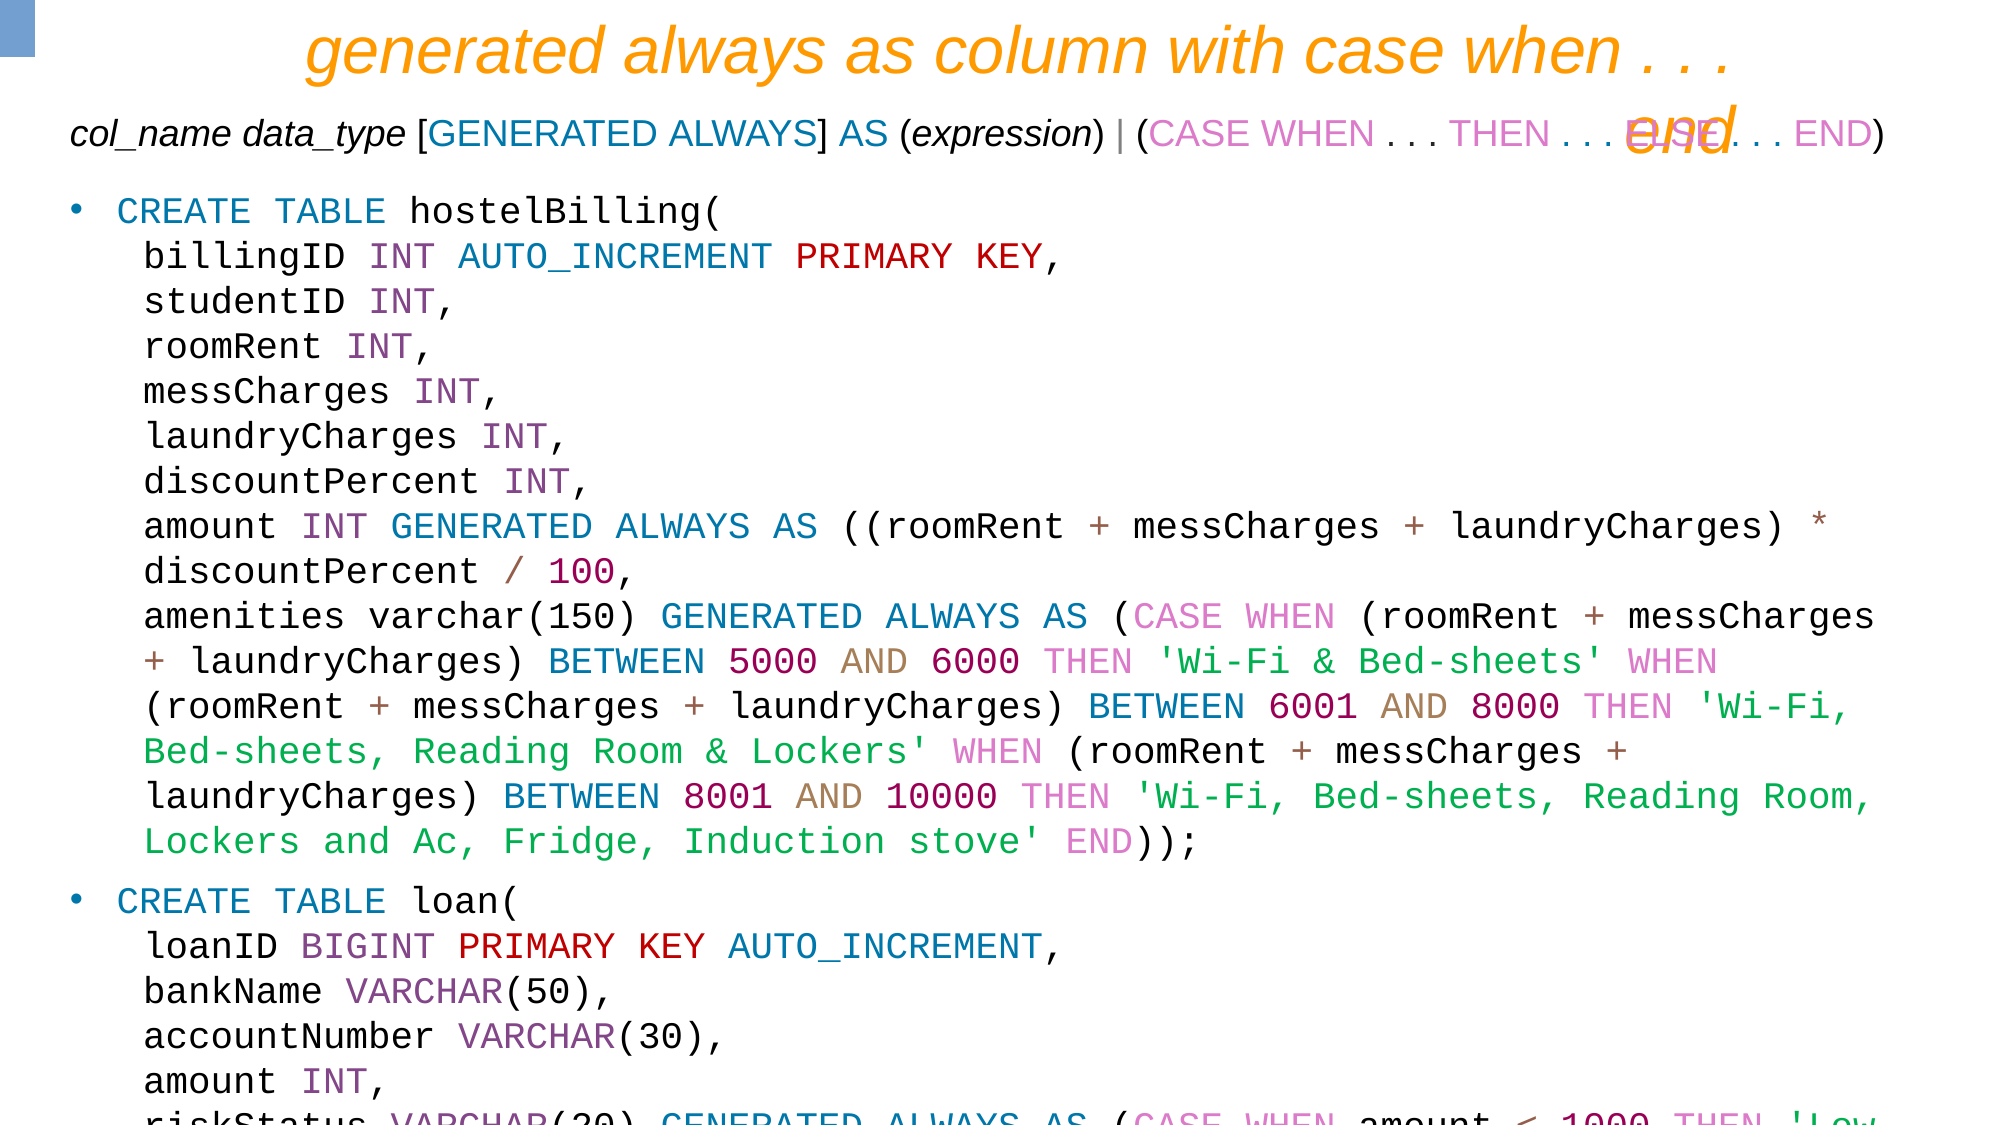

generated always as column with case when . . . end
col_name data_type [GENERATED ALWAYS] AS (expression) | (CASE WHEN . . . THEN . . . ELSE . . . END)
CREATE TABLE hostelBilling(
billingID INT AUTO_INCREMENT PRIMARY KEY,
studentID INT,
roomRent INT,
messCharges INT,
laundryCharges INT,
discountPercent INT,
amount INT GENERATED ALWAYS AS ((roomRent + messCharges + laundryCharges) * discountPercent / 100,
amenities varchar(150) GENERATED ALWAYS AS (CASE WHEN (roomRent + messCharges + laundryCharges) BETWEEN 5000 AND 6000 THEN 'Wi-Fi & Bed-sheets' WHEN (roomRent + messCharges + laundryCharges) BETWEEN 6001 AND 8000 THEN 'Wi-Fi, Bed-sheets, Reading Room & Lockers' WHEN (roomRent + messCharges + laundryCharges) BETWEEN 8001 AND 10000 THEN 'Wi-Fi, Bed-sheets, Reading Room, Lockers and Ac, Fridge, Induction stove' END));

CREATE TABLE loan(
loanID BIGINT PRIMARY KEY AUTO_INCREMENT,
bankName VARCHAR(50),
accountNumber VARCHAR(30),
amount INT,
riskStatus VARCHAR(20) GENERATED ALWAYS AS (CASE WHEN amount < 1000 THEN 'Low Risk' WHEN amount BETWEEN 1000 AND 2000 THEN 'Above Average Risk' ELSE 'High Risk' END));